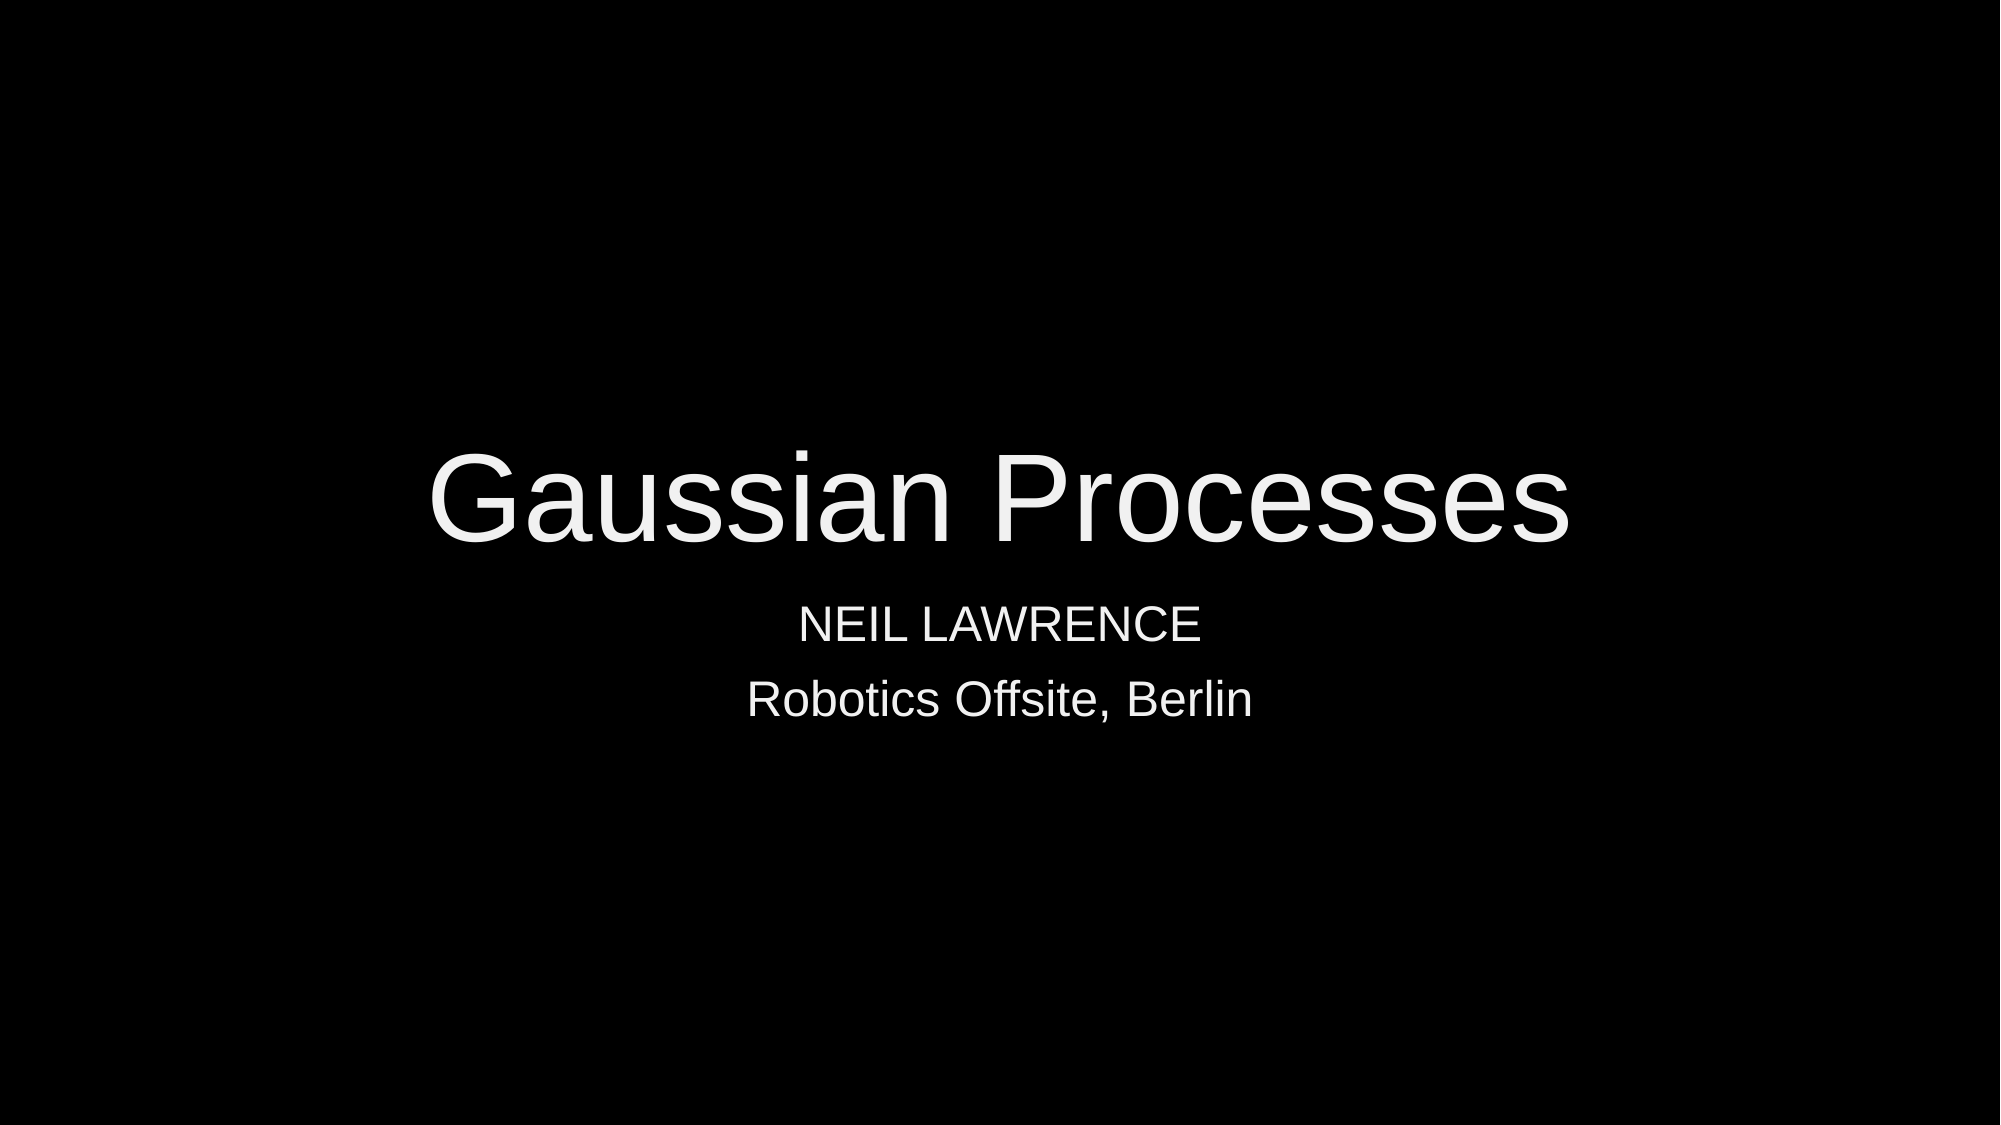

# Gaussian Processes
NEIL LAWRENCE
Robotics Offsite, Berlin